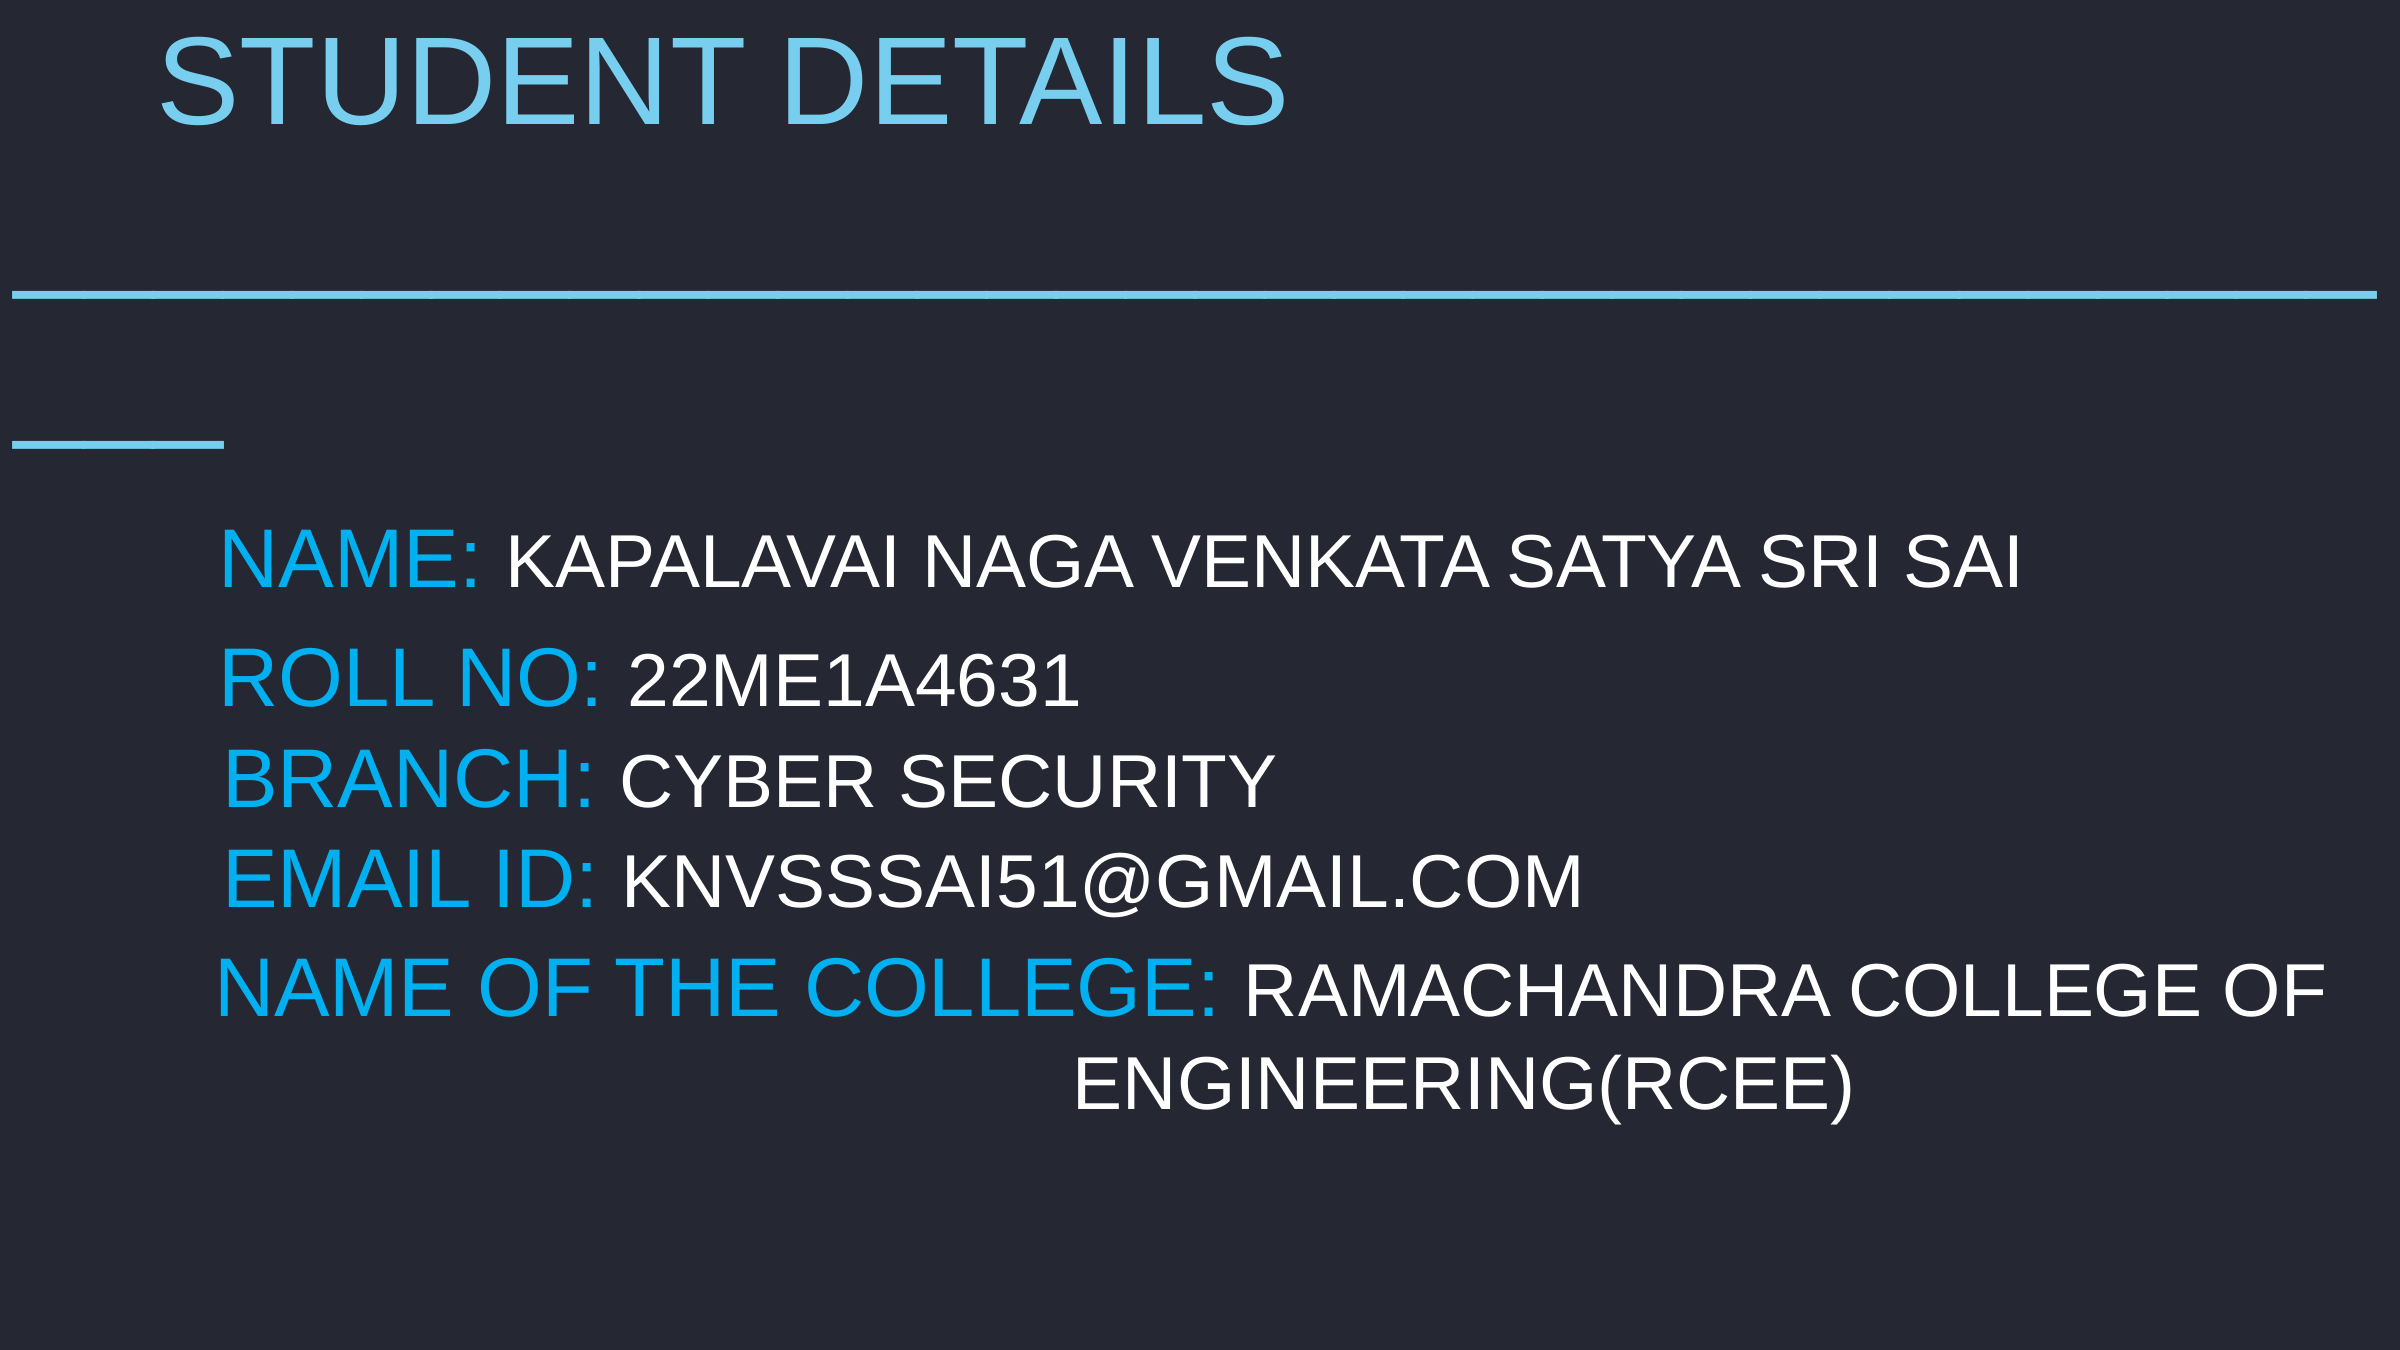

STUDENT DETAILS
_____________________________________
         NAME: KAPALAVAI NAGA VENKATA SATYA SRI SAI
        ROLL NO: 22ME1A4631
          BRANCH: CYBER SECURITY
          EMAIL ID: KNVSSSAI51@GMAIL.COM
        NAME OF THE COLLEGE: RAMACHANDRA COLLEGE OF
                                                   ENGINEERING(RCEE)